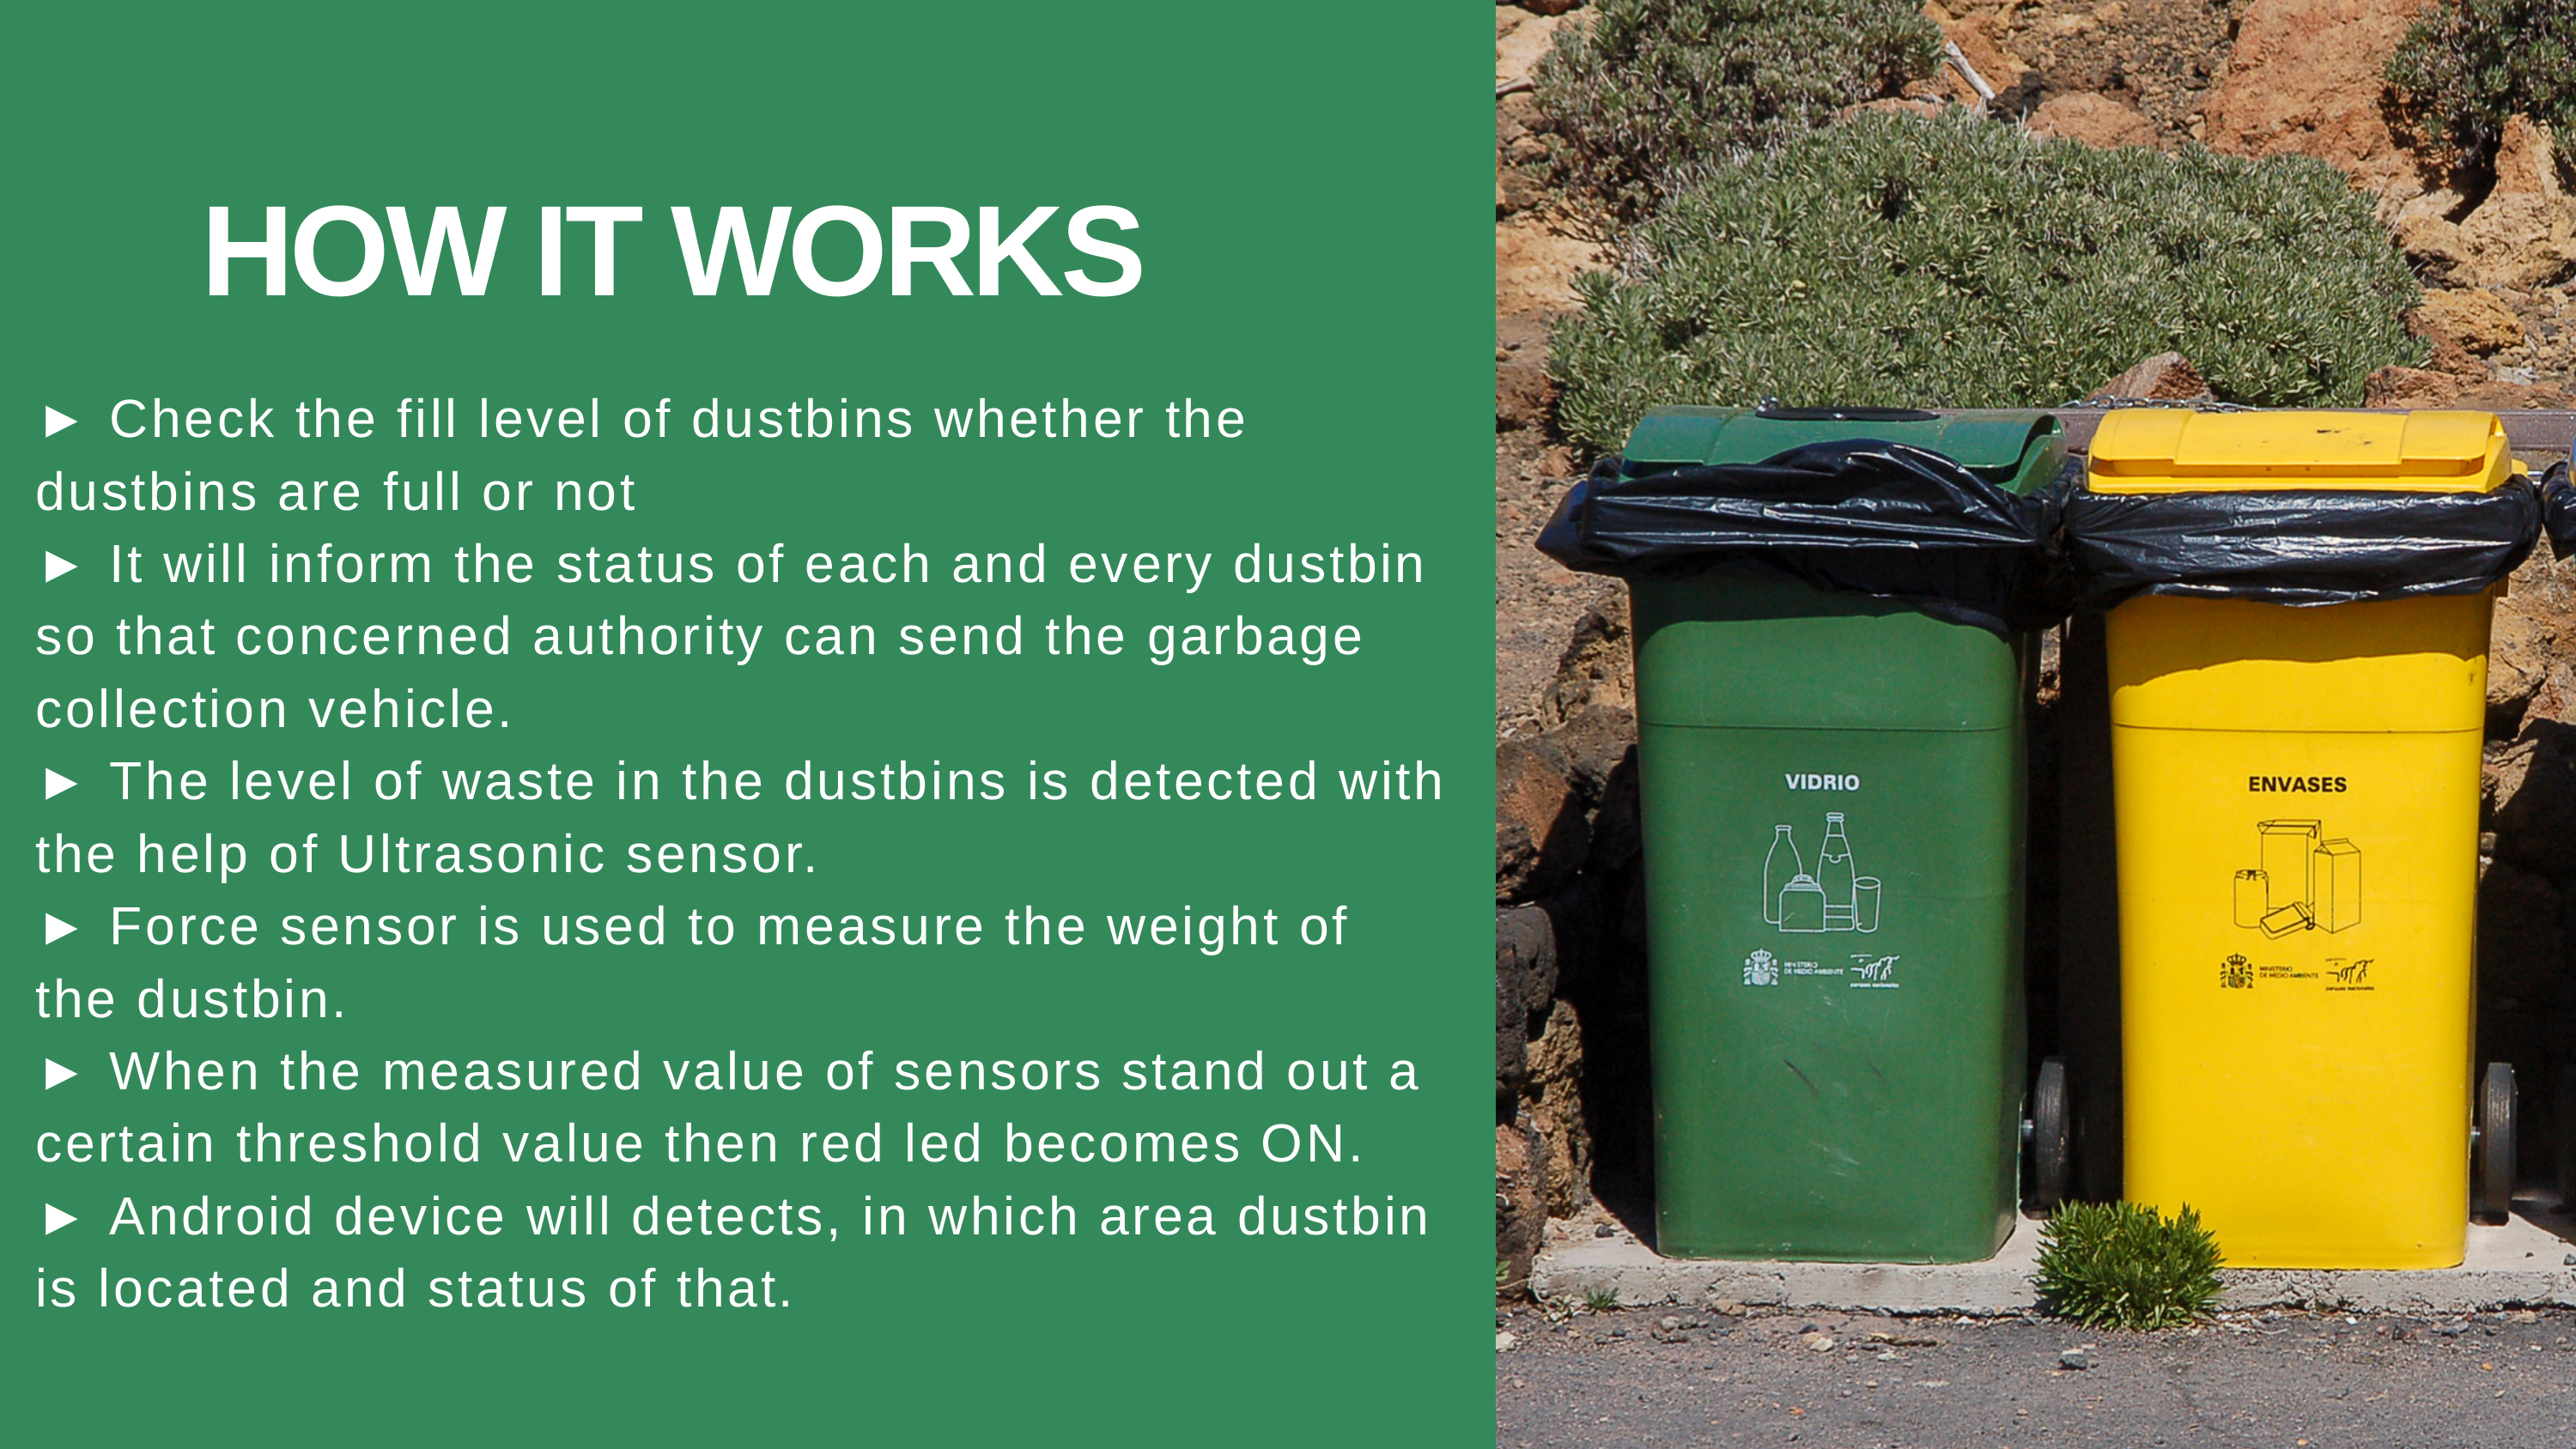

HOW IT WORKS
► Check the fill level of dustbins whether the dustbins are full or not
► It will inform the status of each and every dustbin so that concerned authority can send the garbage collection vehicle.
► The level of waste in the dustbins is detected with the help of Ultrasonic sensor.
► Force sensor is used to measure the weight of the dustbin.
► When the measured value of sensors stand out a certain threshold value then red led becomes ON.
► Android device will detects, in which area dustbin is located and status of that.